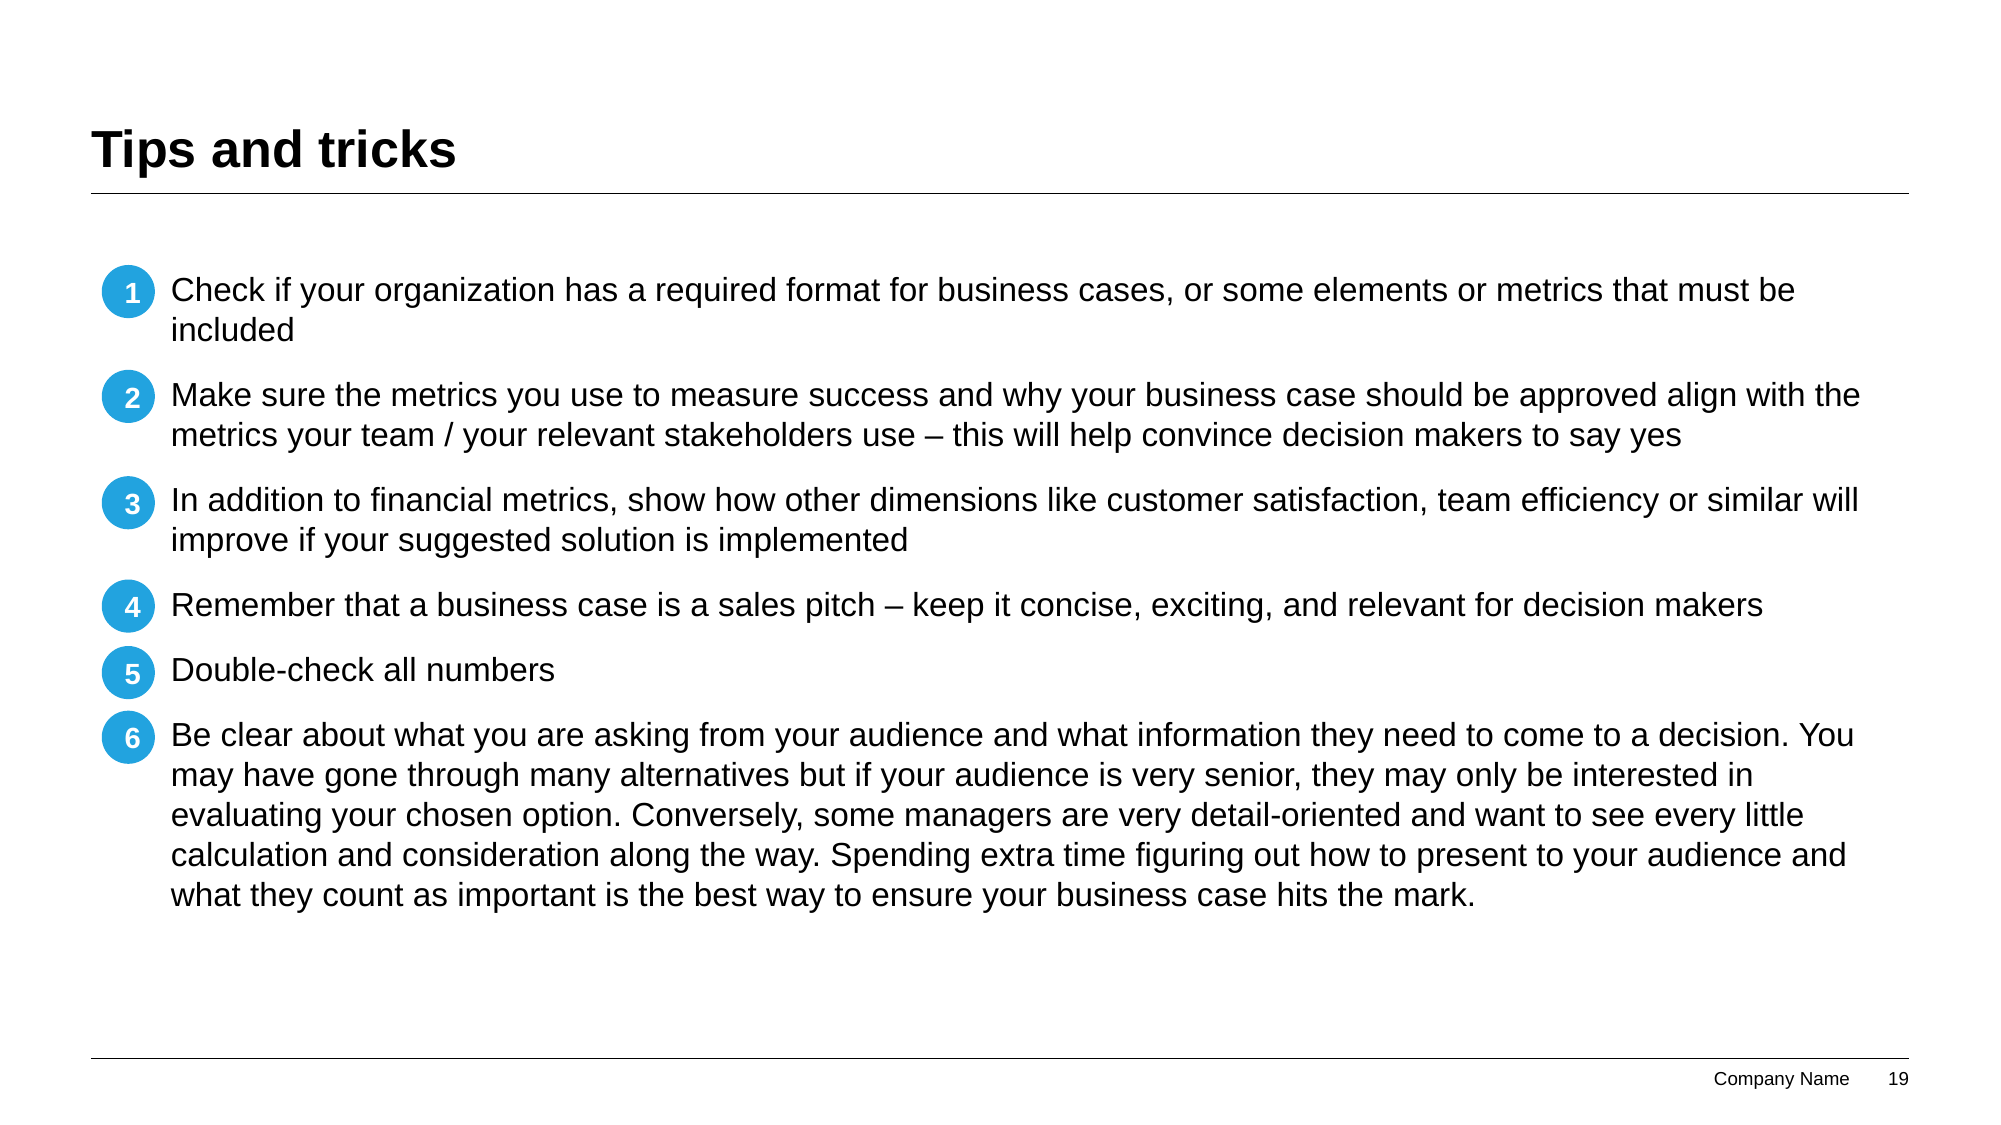

# Tips and tricks
1
Check if your organization has a required format for business cases, or some elements or metrics that must be included
Make sure the metrics you use to measure success and why your business case should be approved align with the metrics your team / your relevant stakeholders use – this will help convince decision makers to say yes
In addition to financial metrics, show how other dimensions like customer satisfaction, team efficiency or similar will improve if your suggested solution is implemented
Remember that a business case is a sales pitch – keep it concise, exciting, and relevant for decision makers
Double-check all numbers
Be clear about what you are asking from your audience and what information they need to come to a decision. You may have gone through many alternatives but if your audience is very senior, they may only be interested in evaluating your chosen option. Conversely, some managers are very detail-oriented and want to see every little calculation and consideration along the way. Spending extra time figuring out how to present to your audience and what they count as important is the best way to ensure your business case hits the mark.

2
3
4
5
6